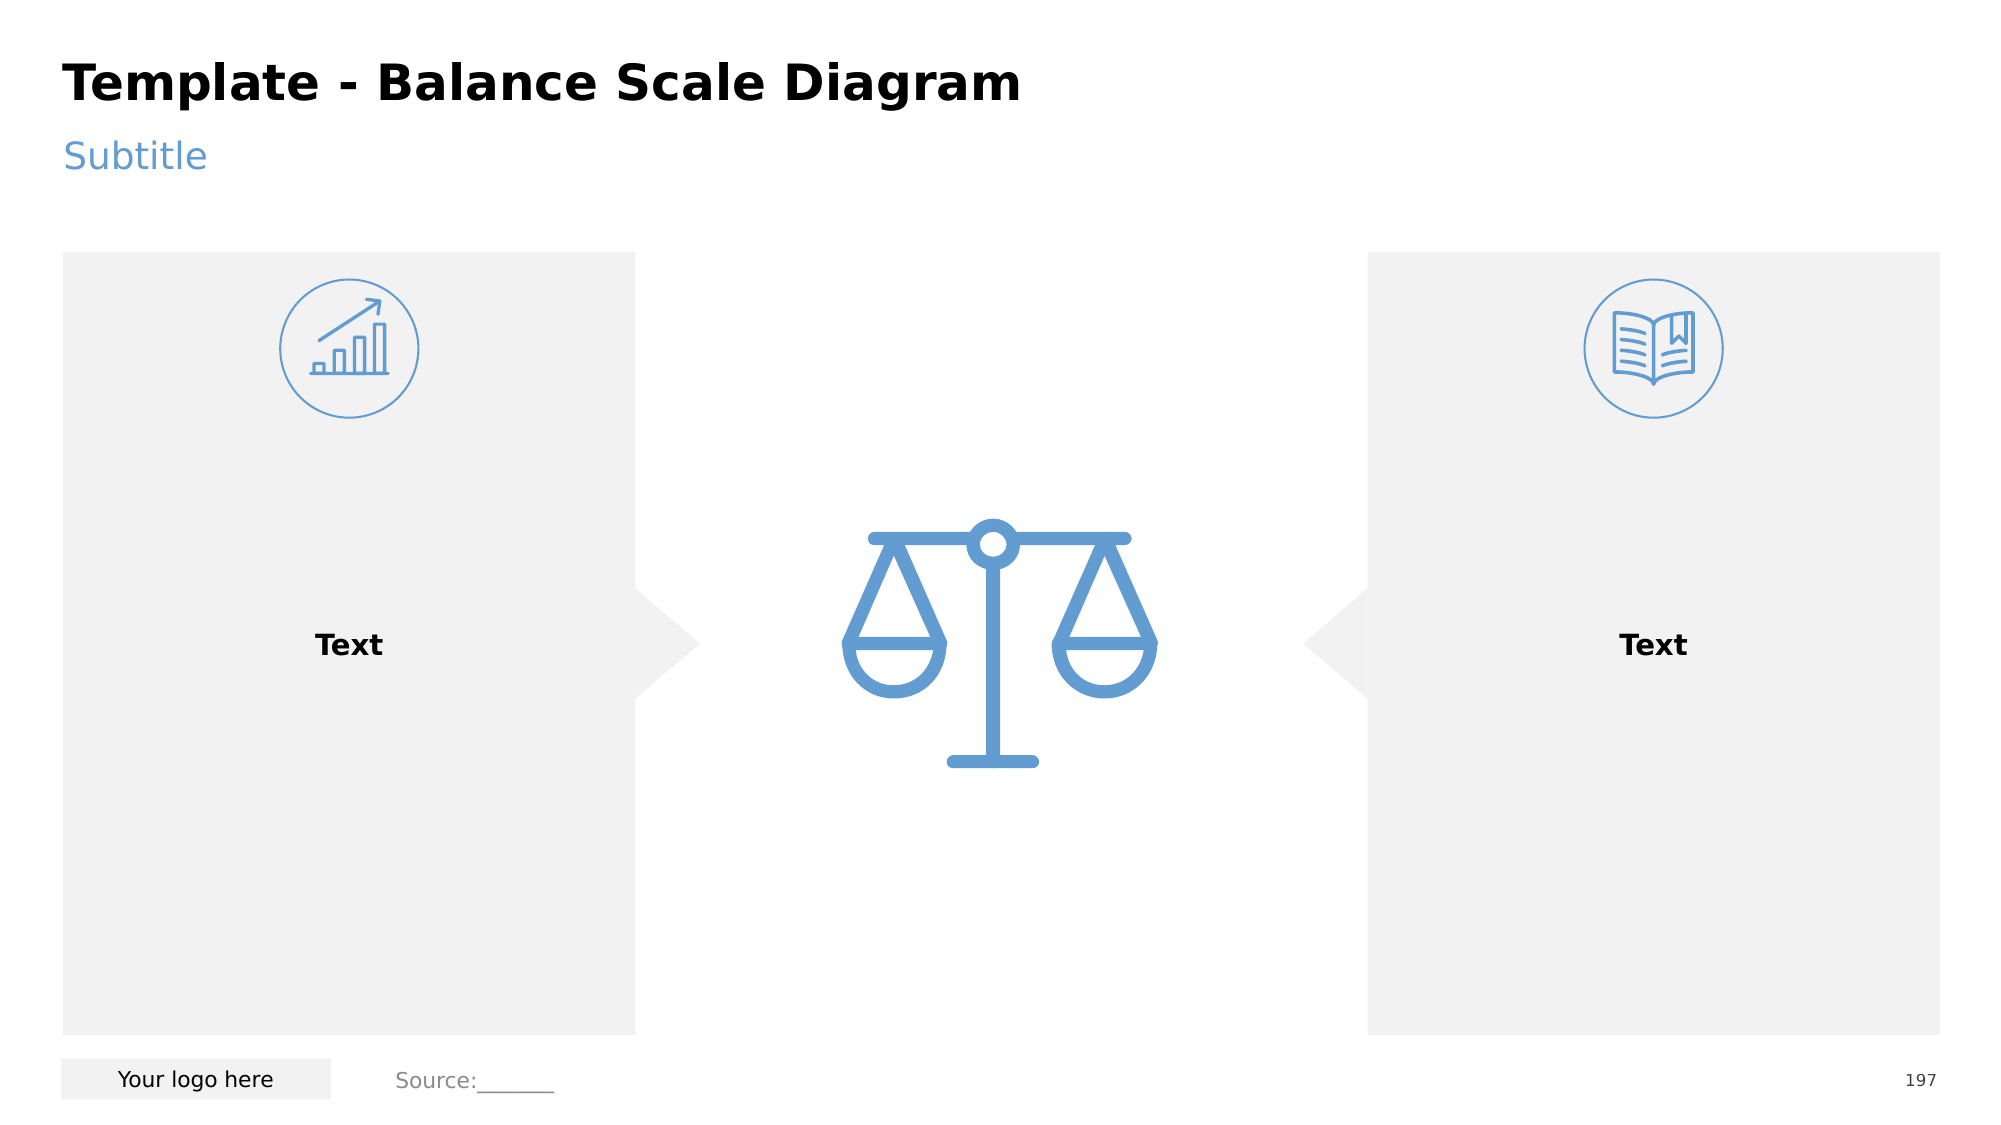

# Template - Balance Scale Diagram
Subtitle
Text
Text

Source:_______